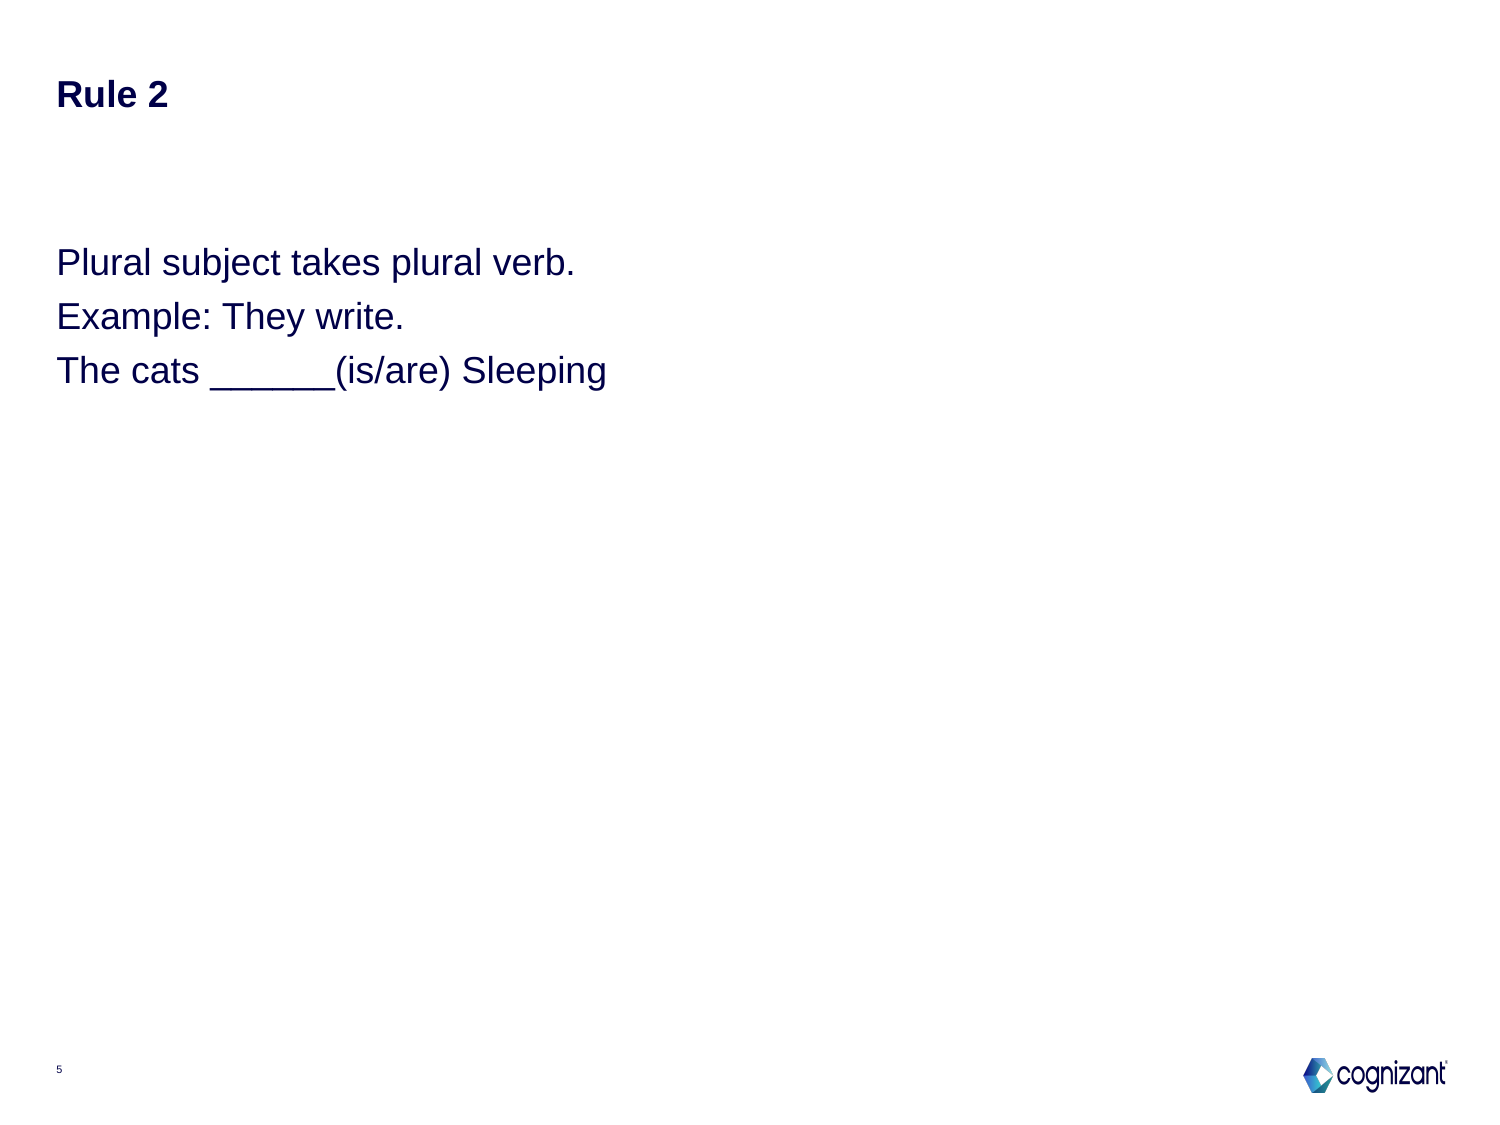

# Rule 2
Plural subject takes plural verb.
Example: They write.
The cats ______(is/are) Sleeping
5